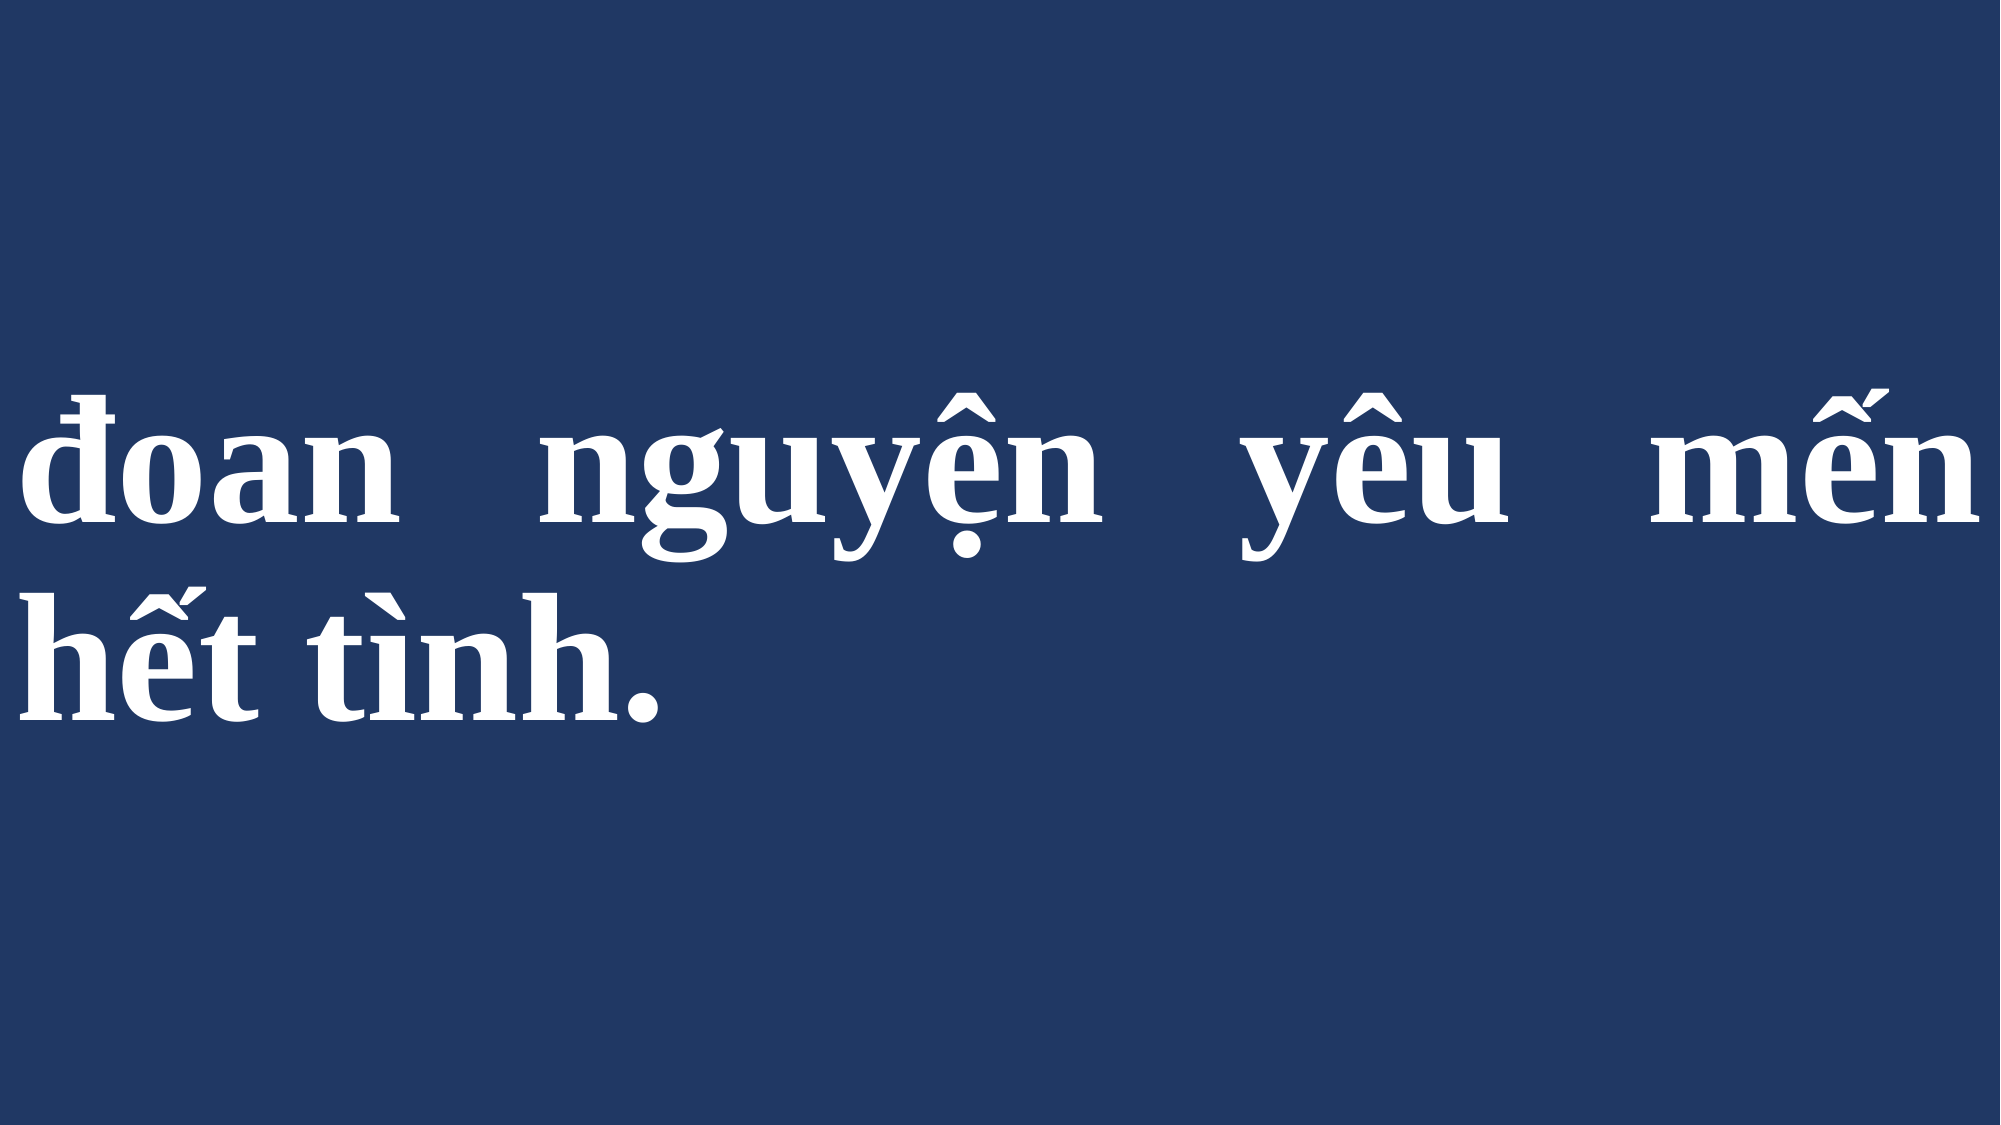

# đoan nguyện yêu mến hết tình.